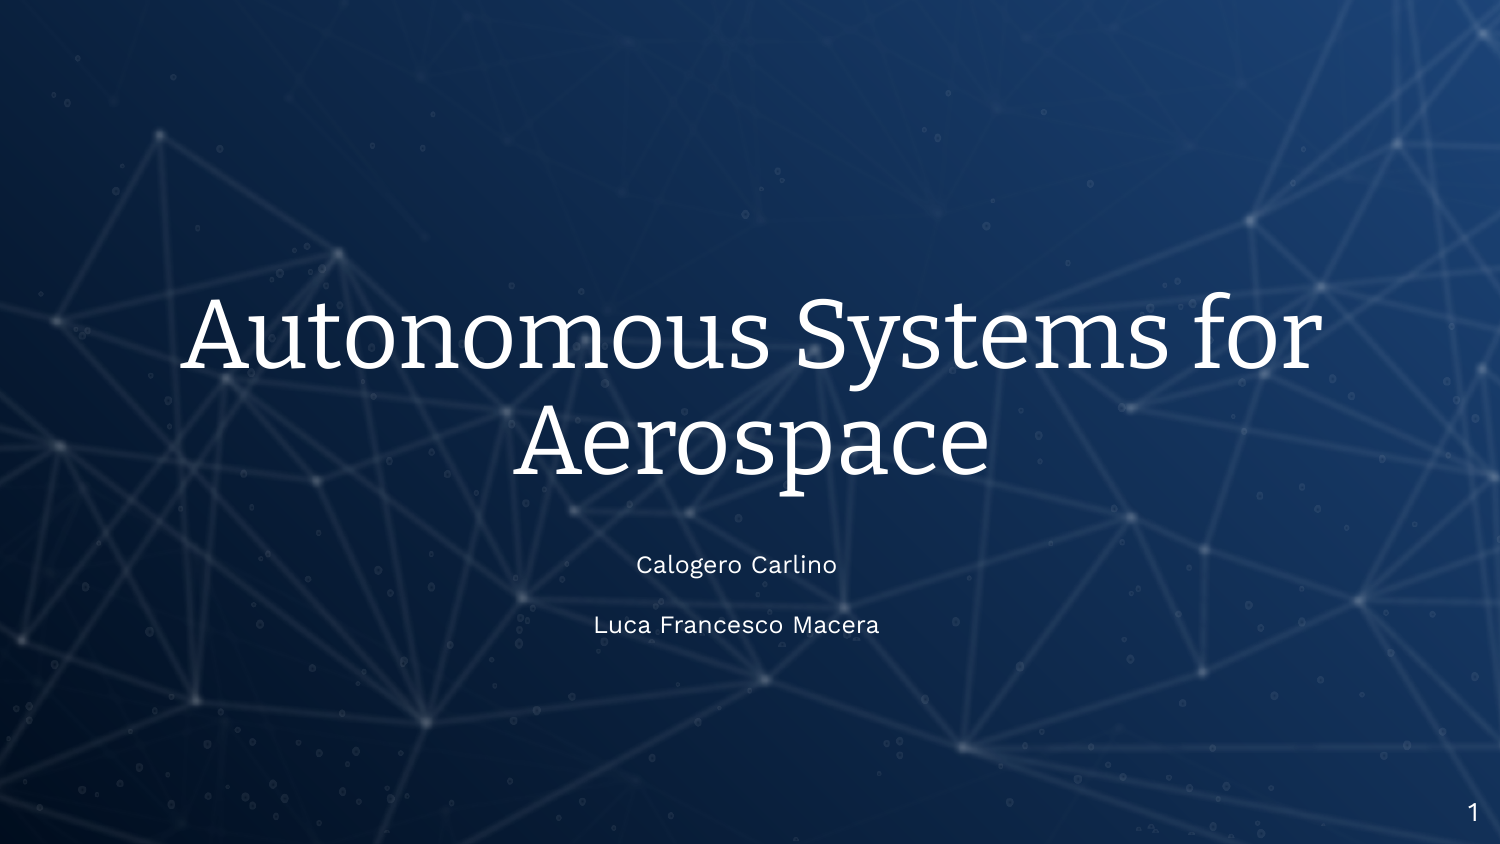

# Autonomous Systems for Aerospace
Calogero Carlino
Luca Francesco Macera
1